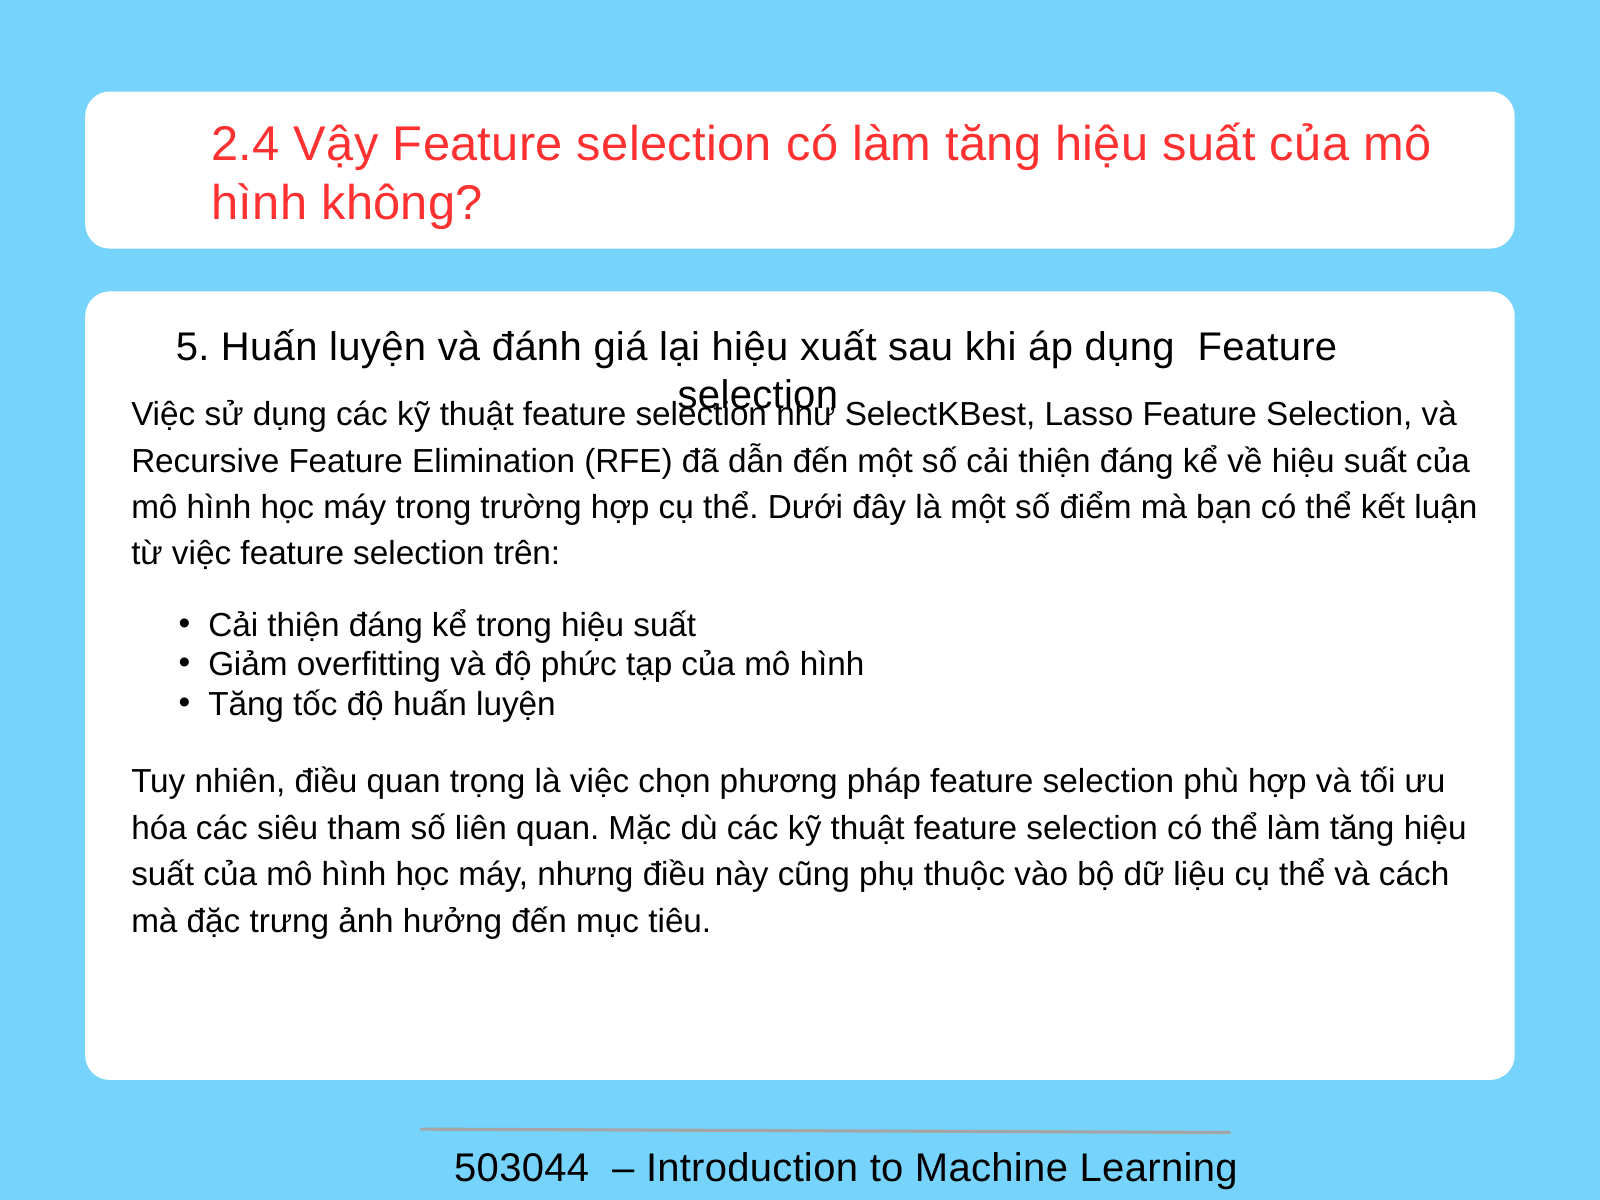

2.4 Vậy Feature selection có làm tăng hiệu suất của mô hình không?

5. Huấn luyện và đánh giá lại hiệu xuất sau khi áp dụng  Feature selection
Việc sử dụng các kỹ thuật feature selection như SelectKBest, Lasso Feature Selection, và Recursive Feature Elimination (RFE) đã dẫn đến một số cải thiện đáng kể về hiệu suất của mô hình học máy trong trường hợp cụ thể. Dưới đây là một số điểm mà bạn có thể kết luận từ việc feature selection trên:
Cải thiện đáng kể trong hiệu suất
Giảm overfitting và độ phức tạp của mô hình
Tăng tốc độ huấn luyện
Tuy nhiên, điều quan trọng là việc chọn phương pháp feature selection phù hợp và tối ưu hóa các siêu tham số liên quan. Mặc dù các kỹ thuật feature selection có thể làm tăng hiệu suất của mô hình học máy, nhưng điều này cũng phụ thuộc vào bộ dữ liệu cụ thể và cách mà đặc trưng ảnh hưởng đến mục tiêu.

503044  – Introduction to Machine Learning